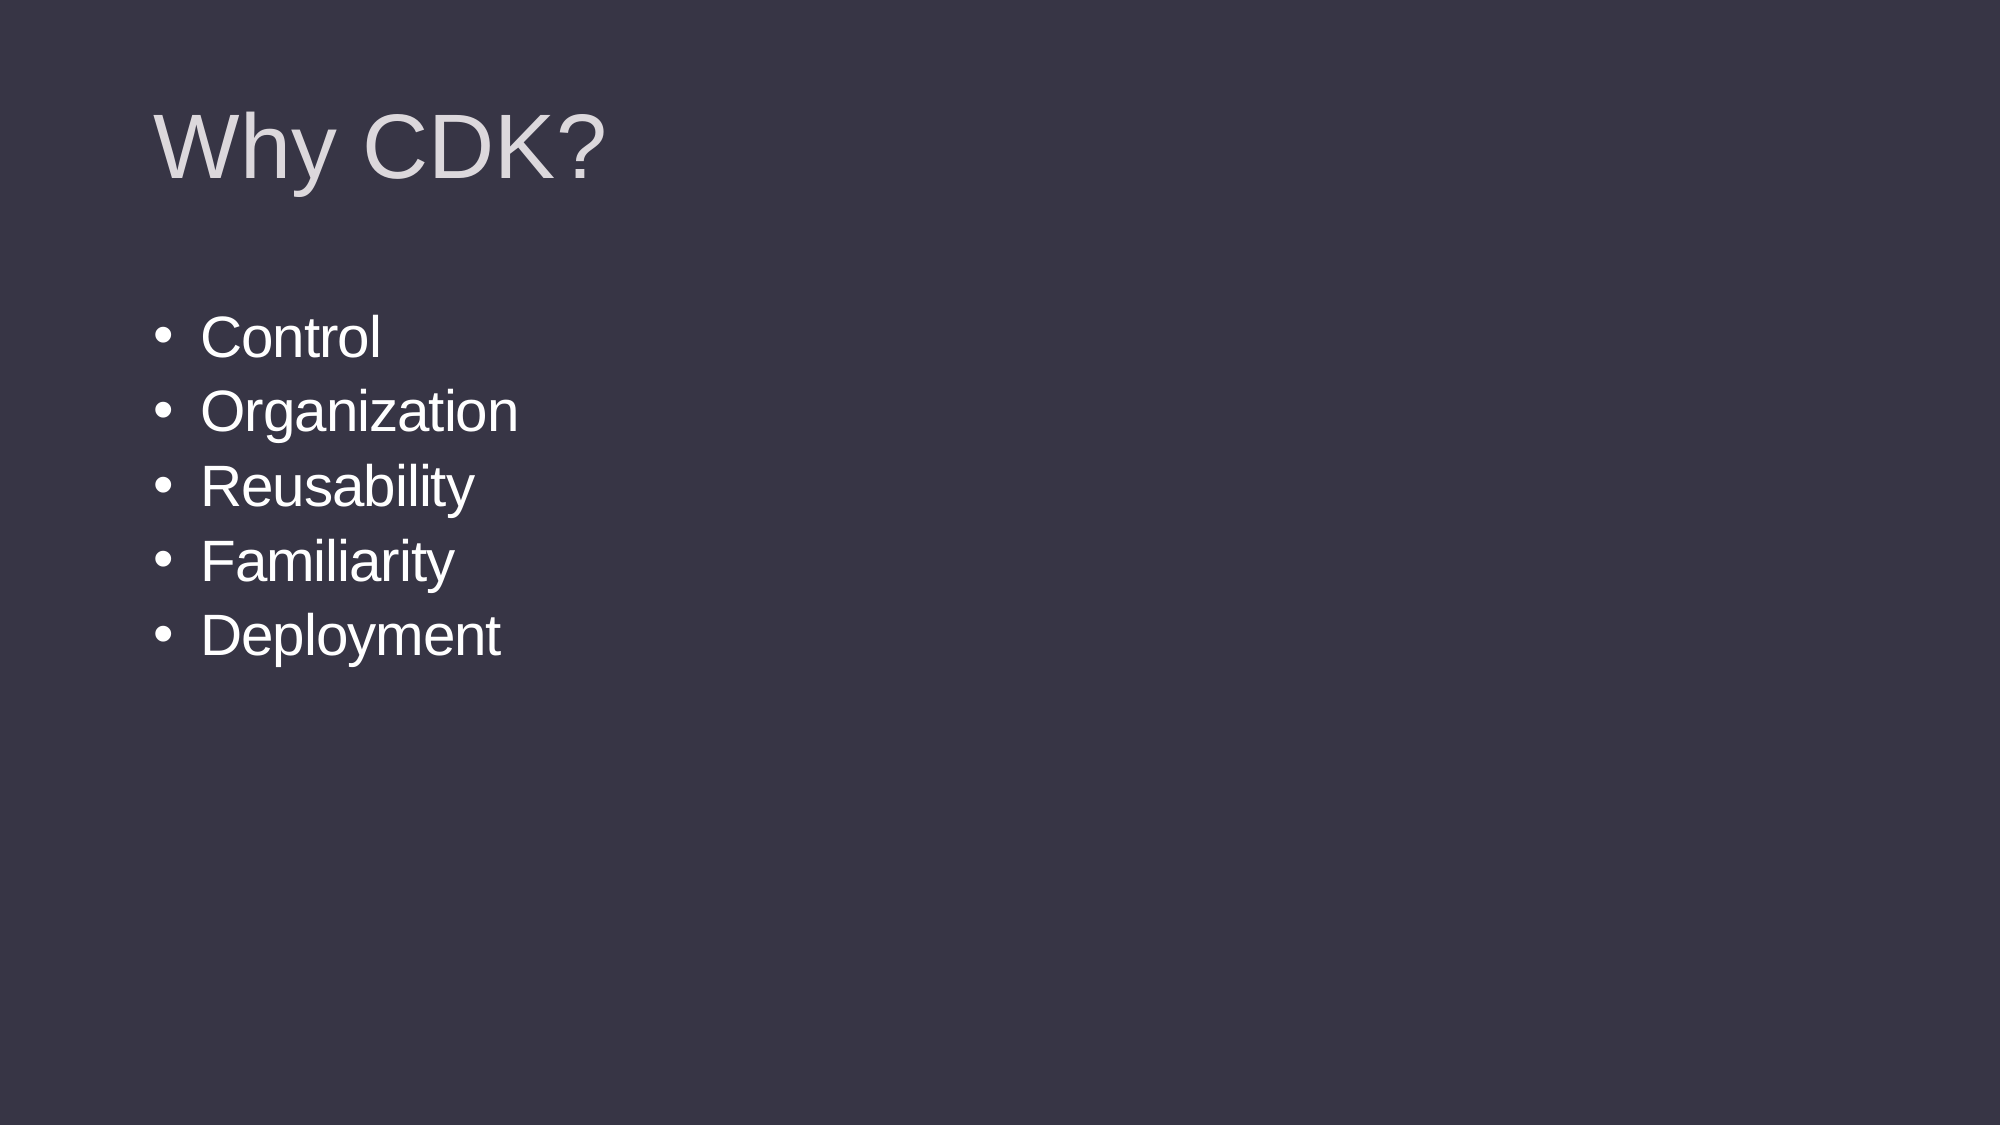

Why CDK?
Control
Organization
Reusability
Familiarity
Deployment